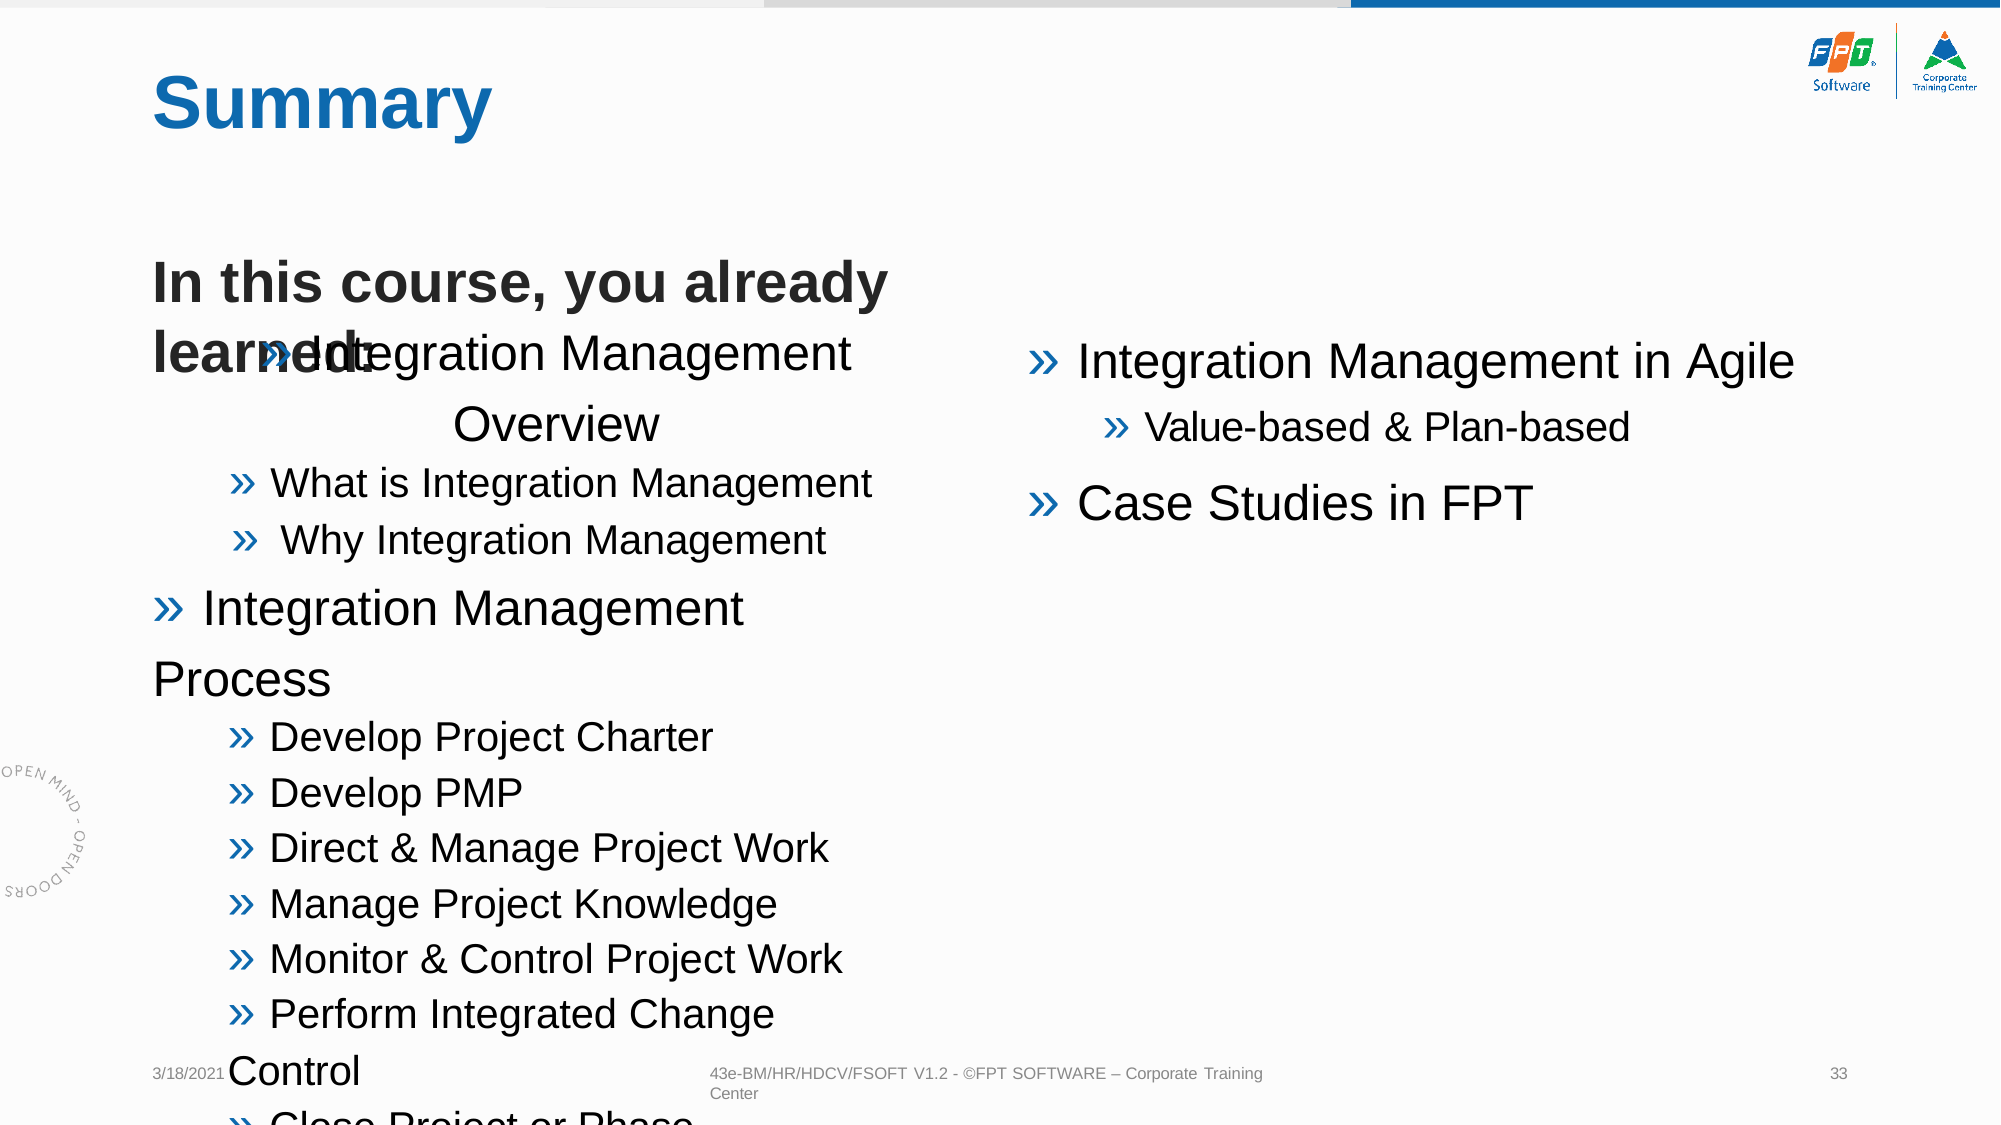

# Summary
In this course, you already learned:
» Integration Management Overview
» What is Integration Management
»	Why Integration Management
» Integration Management Process
» Develop Project Charter
» Develop PMP
» Direct & Manage Project Work
» Manage Project Knowledge
» Monitor & Control Project Work
» Perform Integrated Change Control
» Close Project or Phase
» Integration Management in Agile
» Value-based & Plan-based
» Case Studies in FPT
3/18/2021
43e-BM/HR/HDCV/FSOFT V1.2 - ©FPT SOFTWARE – Corporate Training Center
33